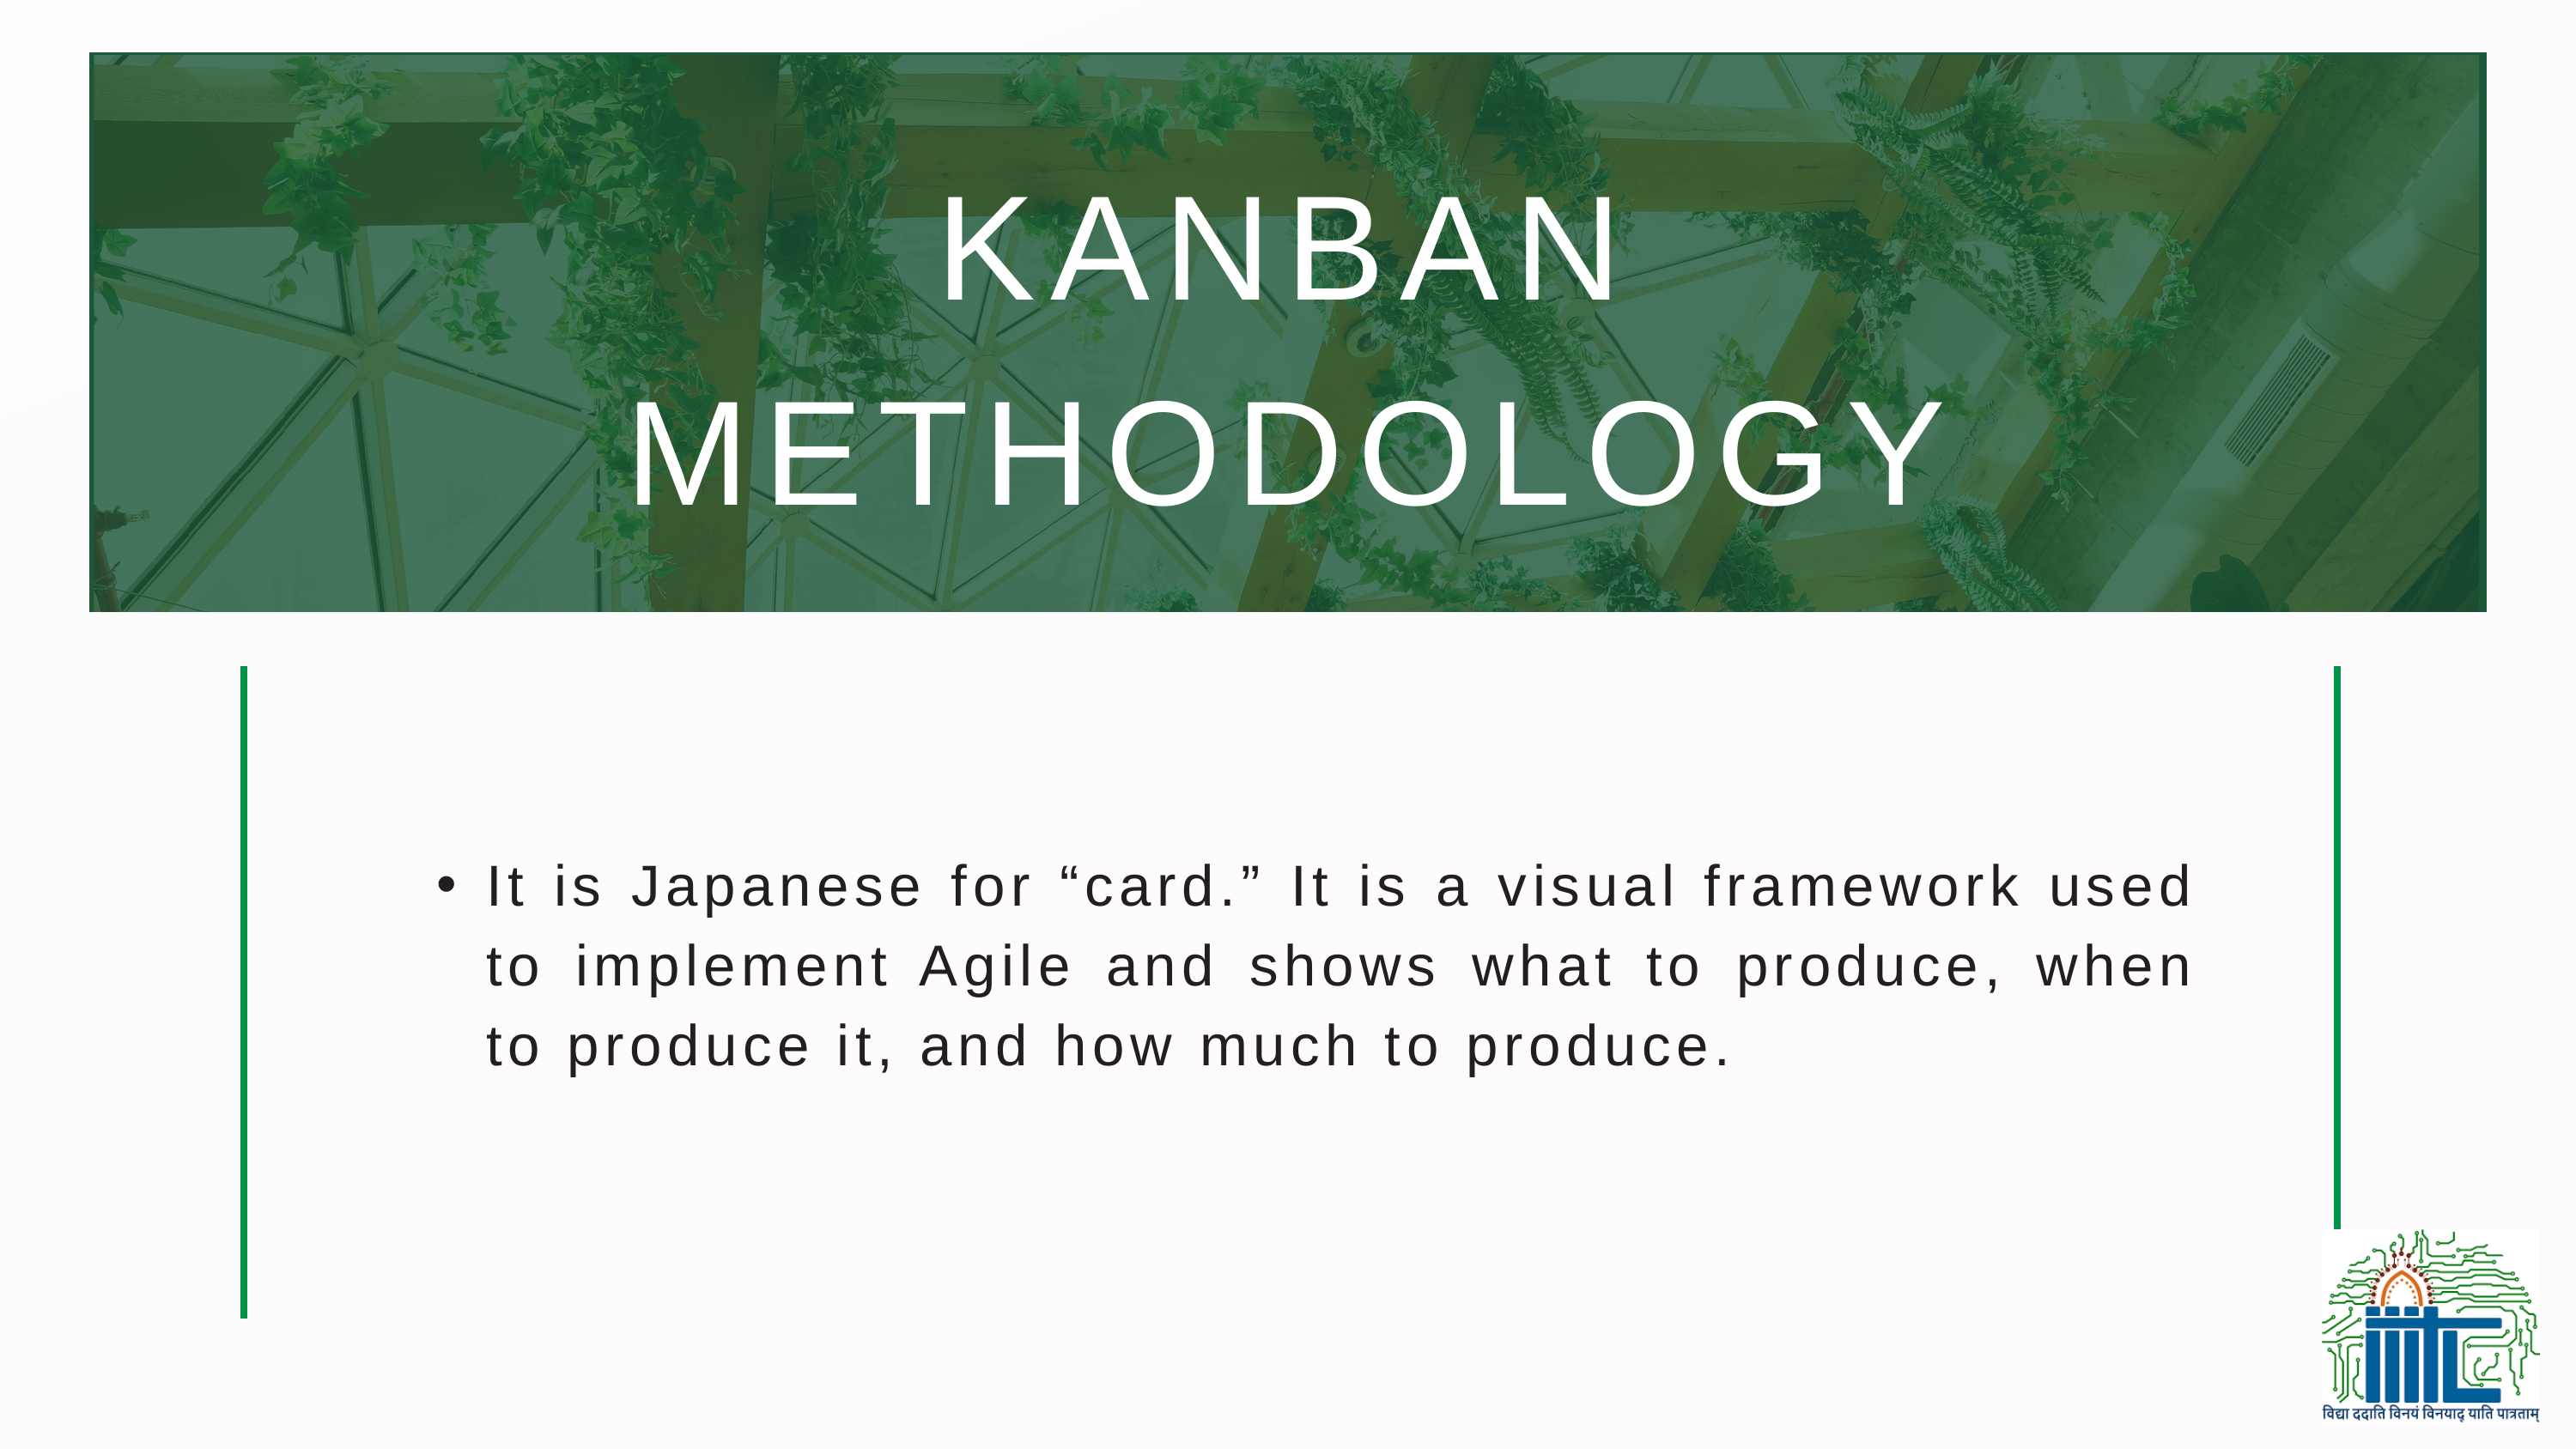

KANBAN METHODOLOGY

It is Japanese for “card.” It is a visual framework used to implement Agile and shows what to produce, when to produce it, and how much to produce.